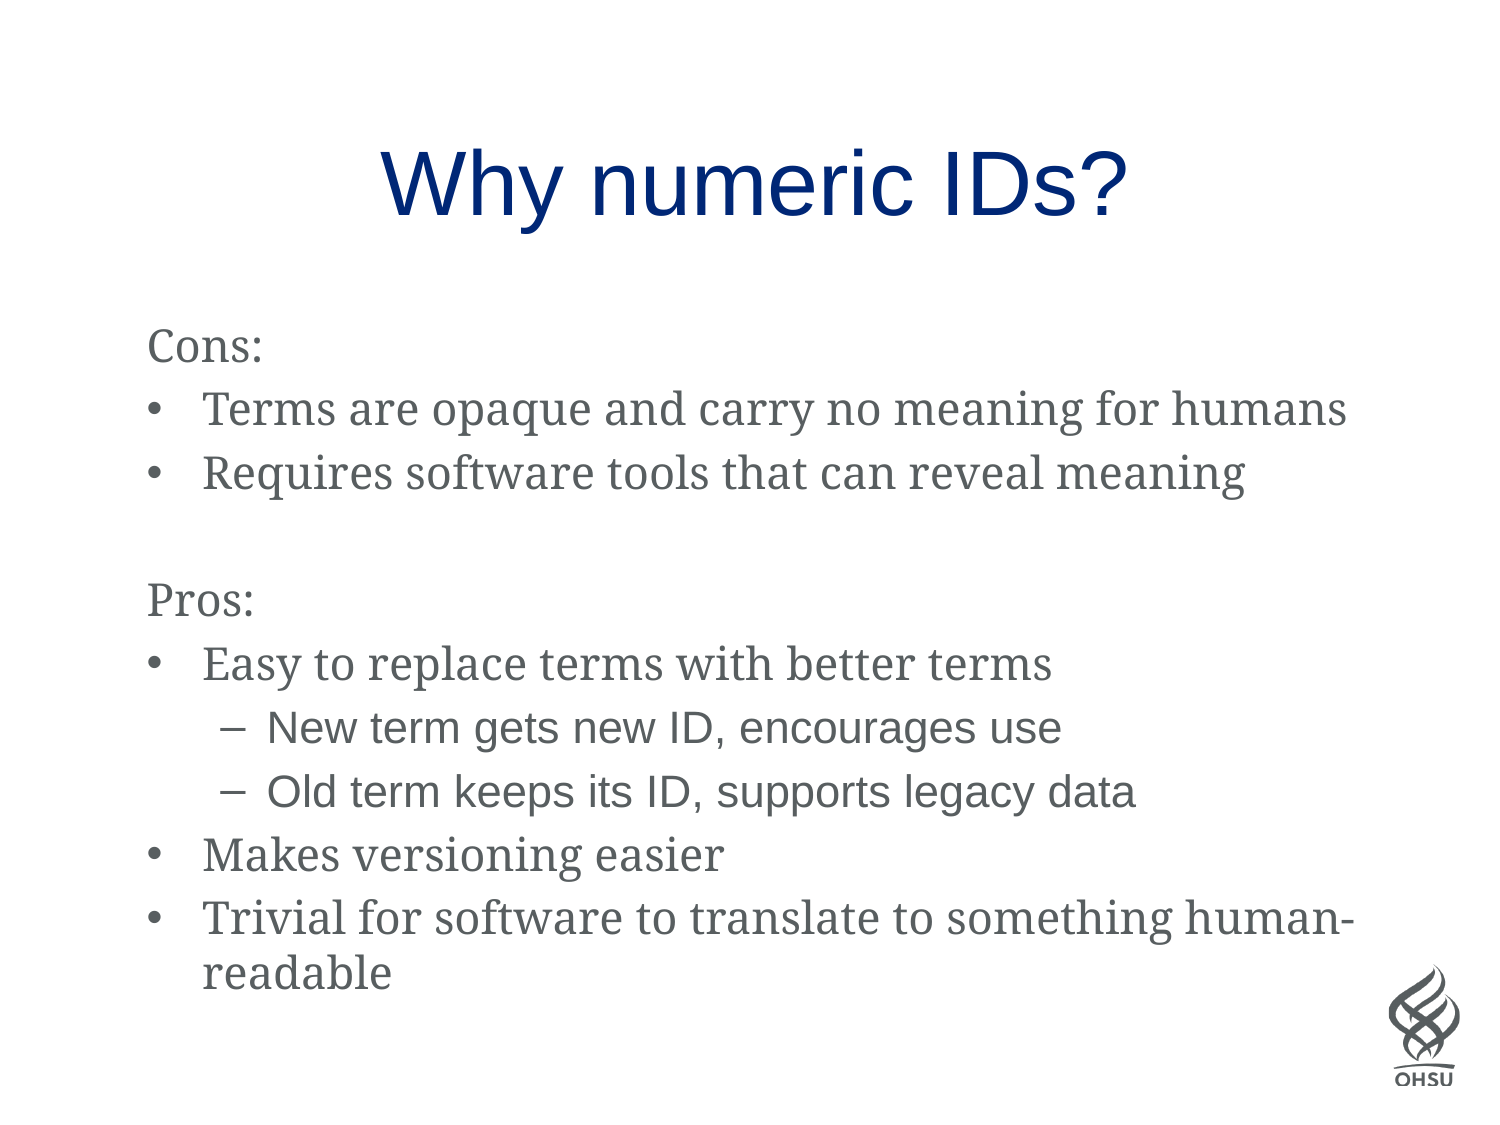

# Why numeric IDs?
Cons:
Terms are opaque and carry no meaning for humans
Requires software tools that can reveal meaning

Pros:
Easy to replace terms with better terms
New term gets new ID, encourages use
Old term keeps its ID, supports legacy data
Makes versioning easier
Trivial for software to translate to something human-readable